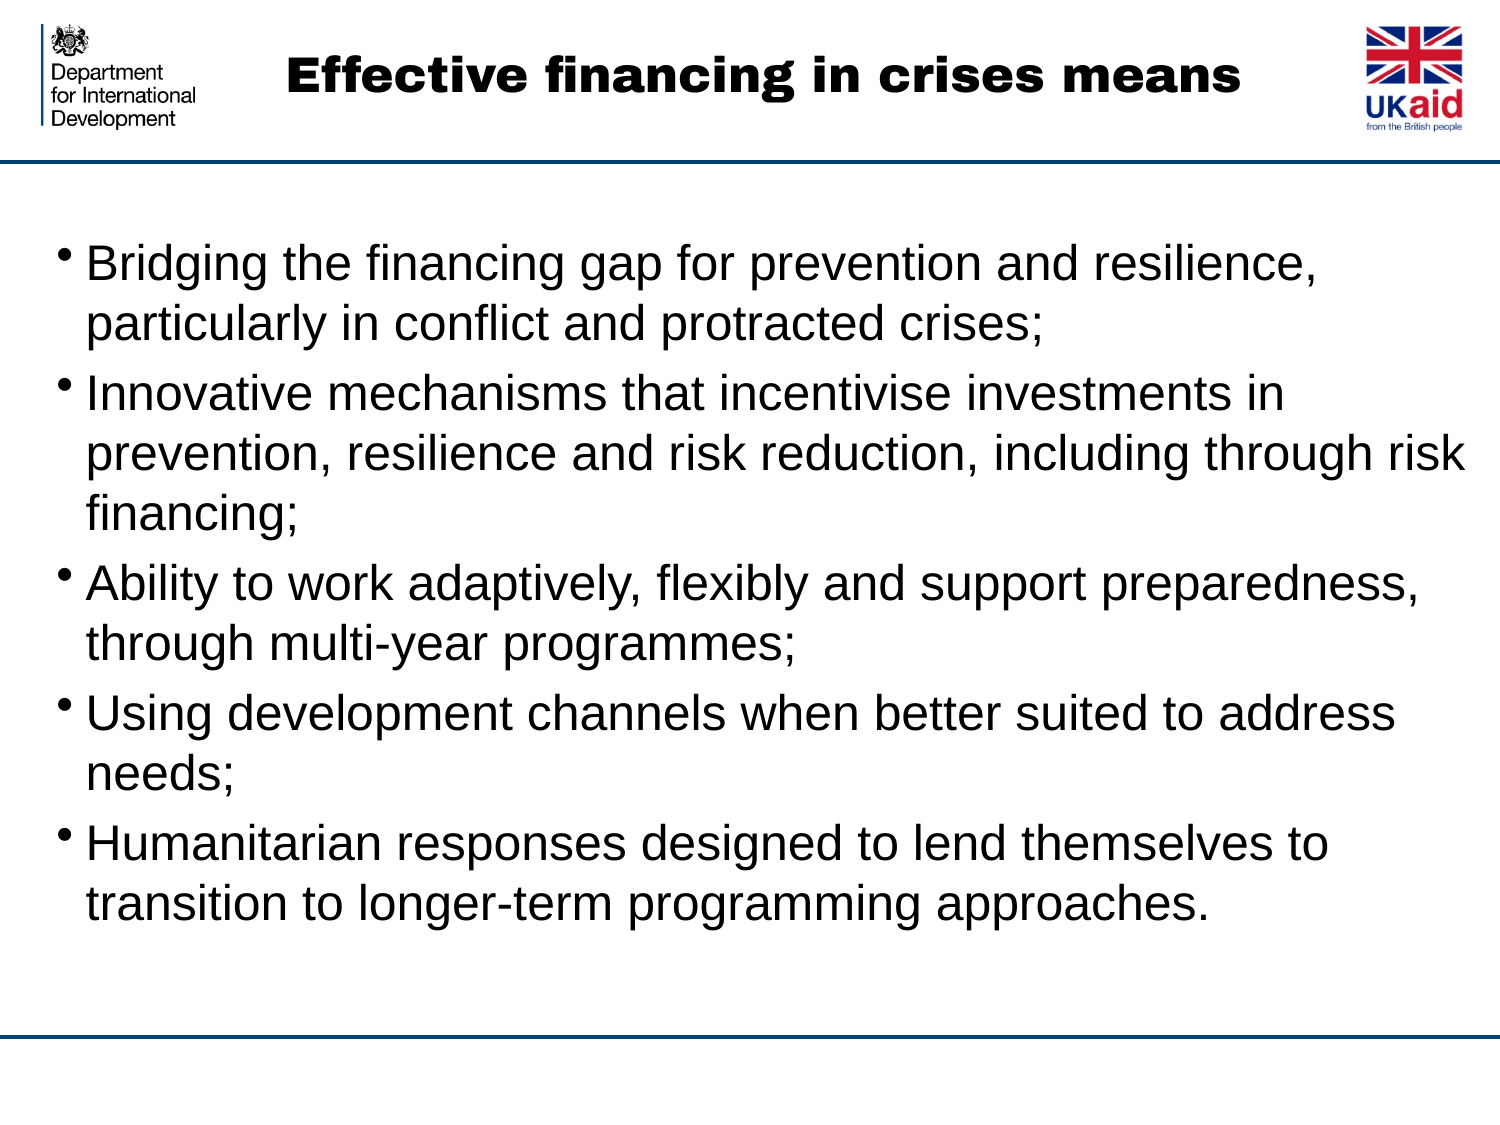

# Effective financing in crises means

Bridging the financing gap for prevention and resilience, particularly in conflict and protracted crises;
Innovative mechanisms that incentivise investments in prevention, resilience and risk reduction, including through risk financing;
Ability to work adaptively, flexibly and support preparedness, through multi-year programmes;
Using development channels when better suited to address needs;
Humanitarian responses designed to lend themselves to transition to longer-term programming approaches.